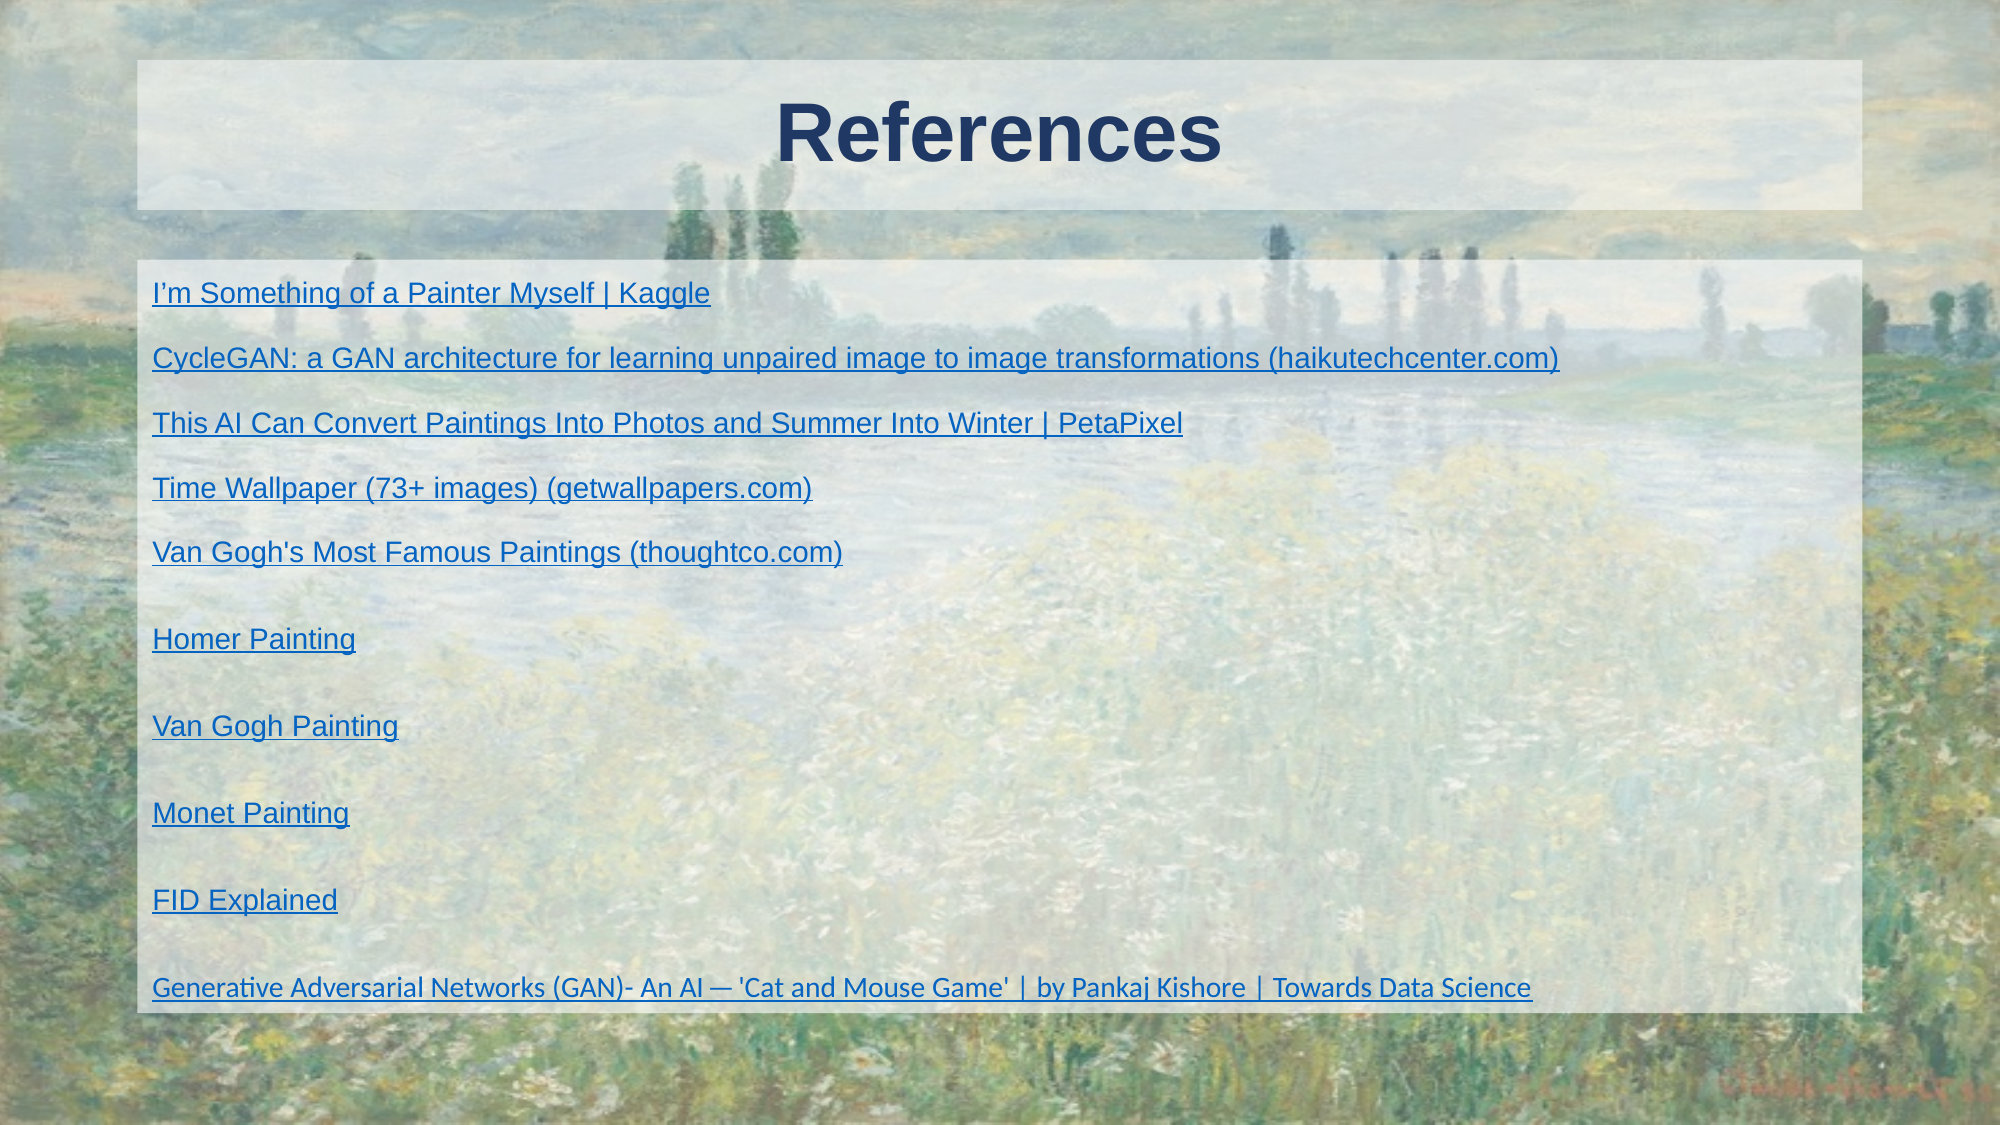

# References
I’m Something of a Painter Myself | Kaggle
CycleGAN: a GAN architecture for learning unpaired image to image transformations (haikutechcenter.com)
This AI Can Convert Paintings Into Photos and Summer Into Winter | PetaPixel
Time Wallpaper (73+ images) (getwallpapers.com)
Van Gogh's Most Famous Paintings (thoughtco.com)
Homer Painting
Van Gogh Painting
Monet Painting
FID Explained
Generative Adversarial Networks (GAN)- An AI — 'Cat and Mouse Game' | by Pankaj Kishore | Towards Data Science